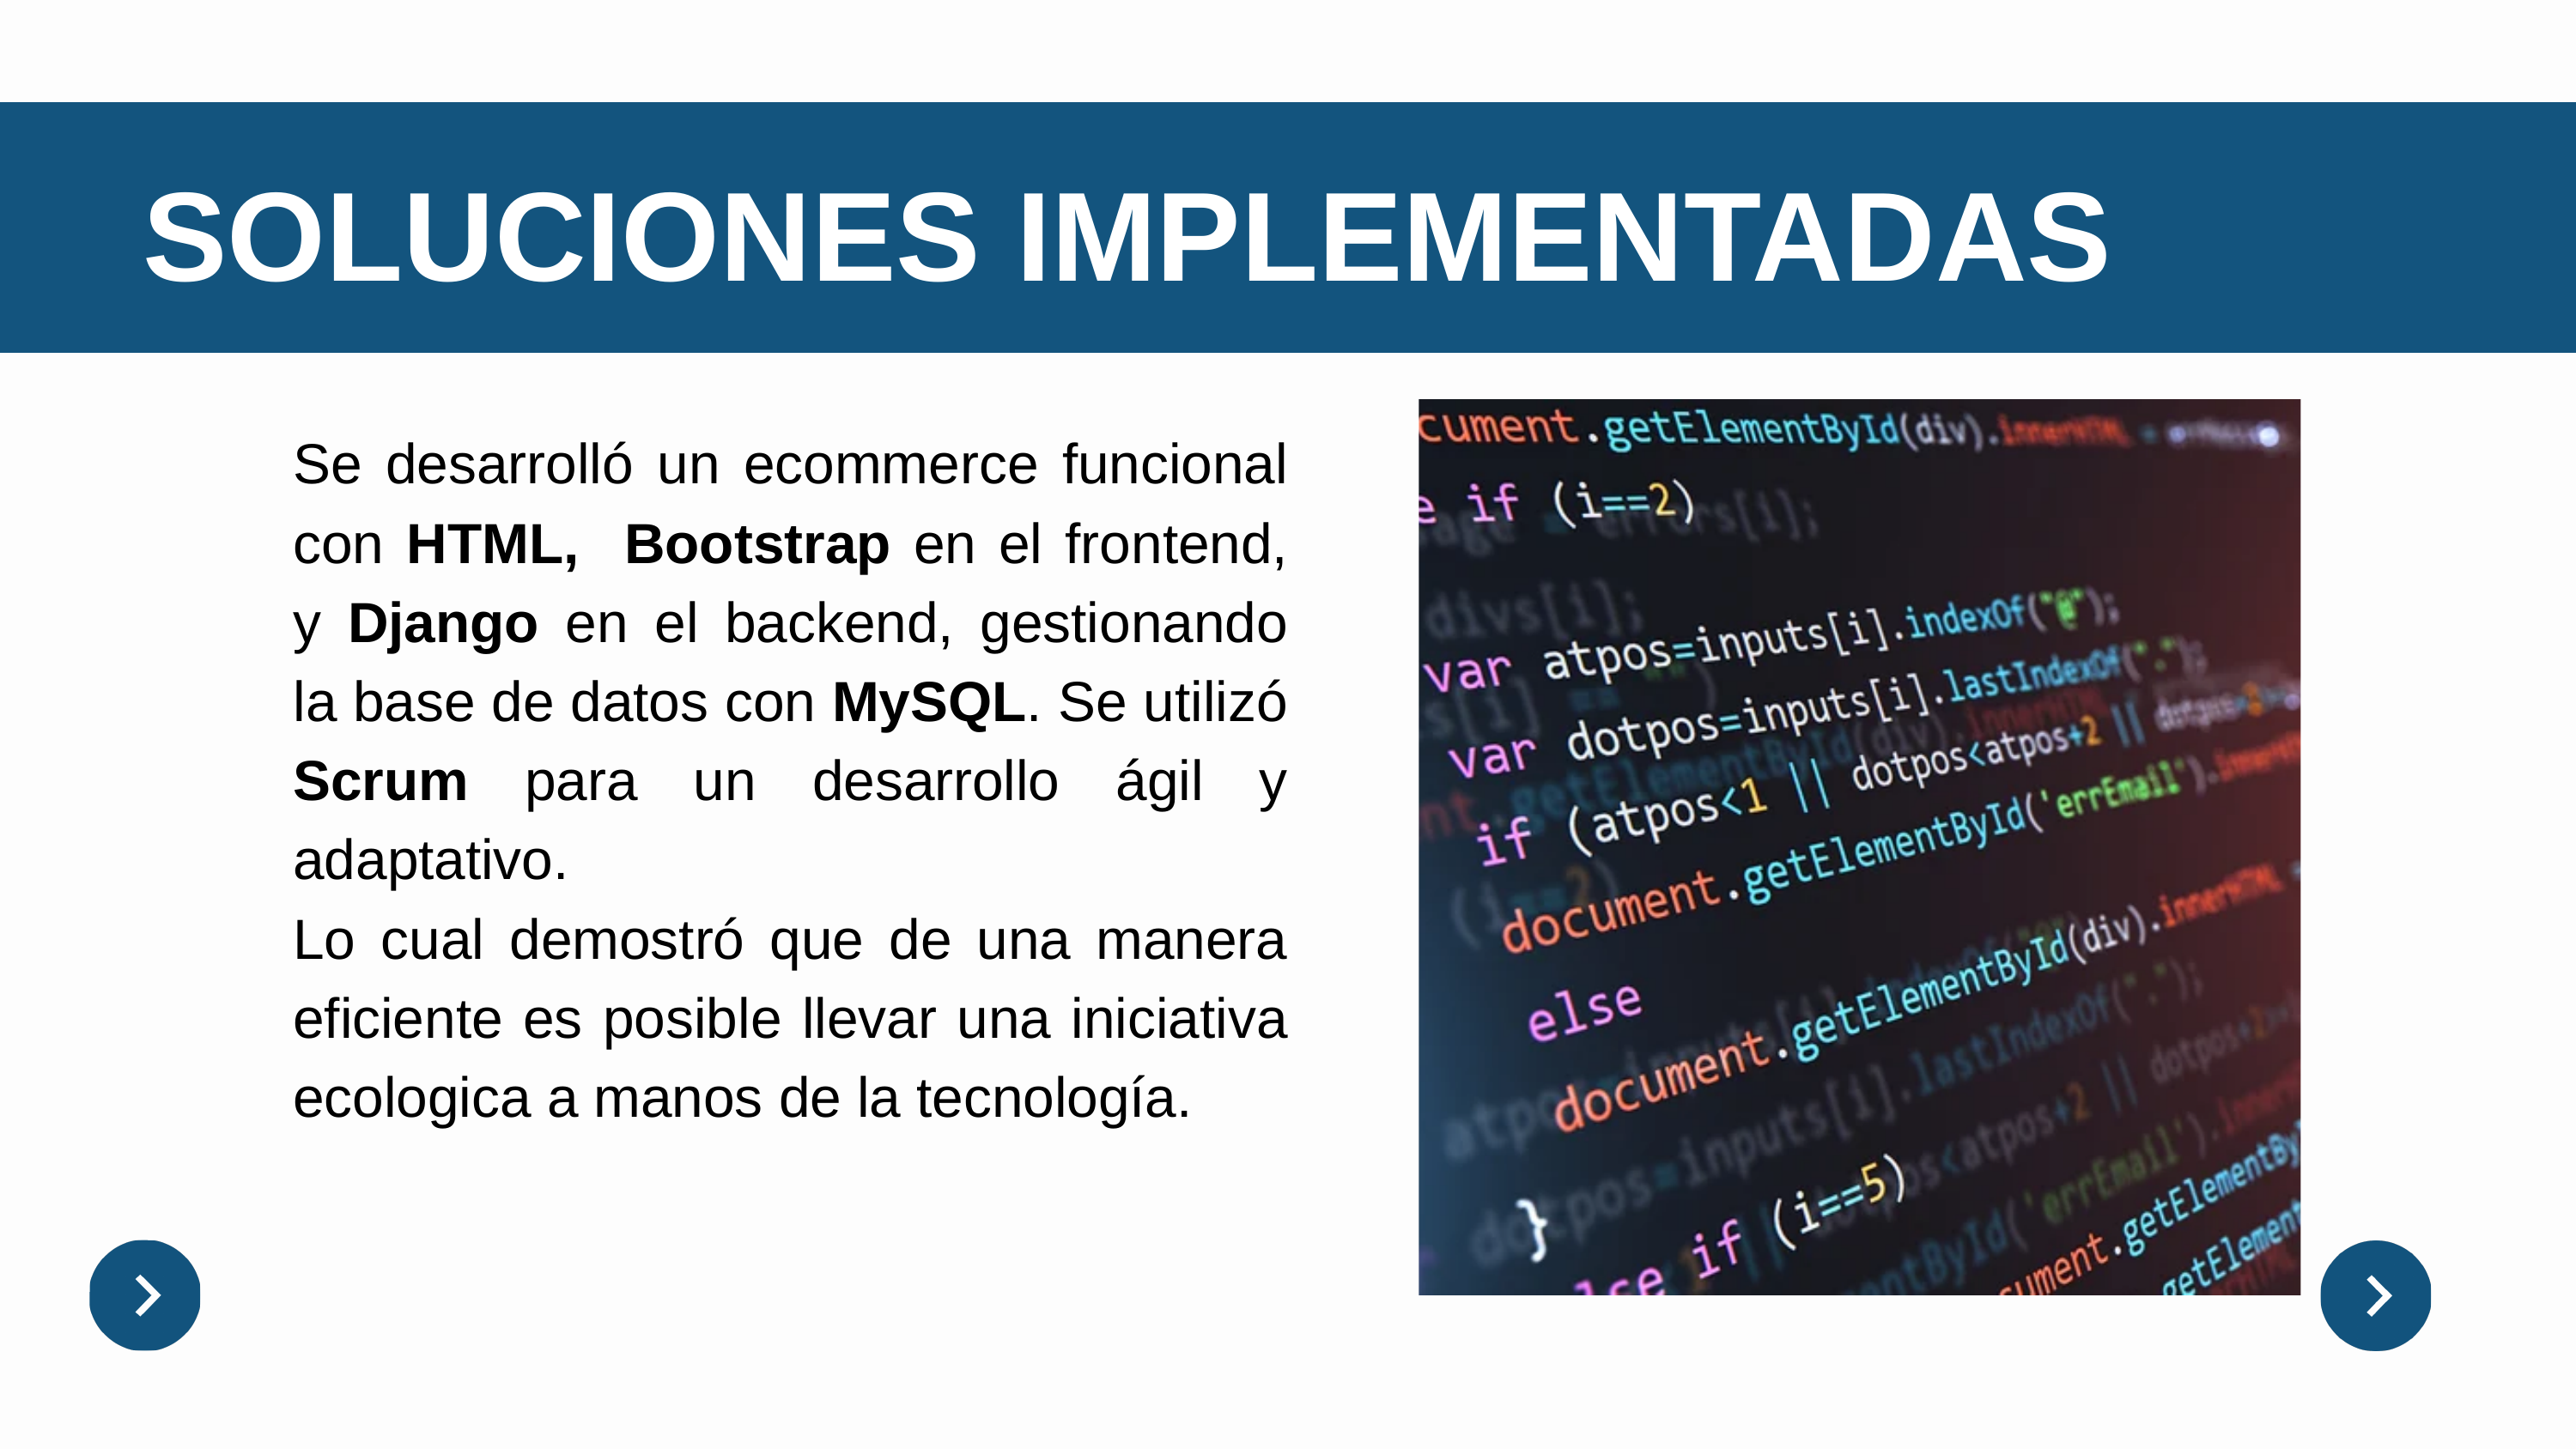

SOLUCIONES IMPLEMENTADAS

Se desarrolló un ecommerce funcional con HTML,  Bootstrap en el frontend, y Django en el backend, gestionando la base de datos con MySQL. Se utilizó Scrum para un desarrollo ágil y adaptativo.
Lo cual demostró que de una manera eficiente es posible llevar una iniciativa ecologica a manos de la tecnología.